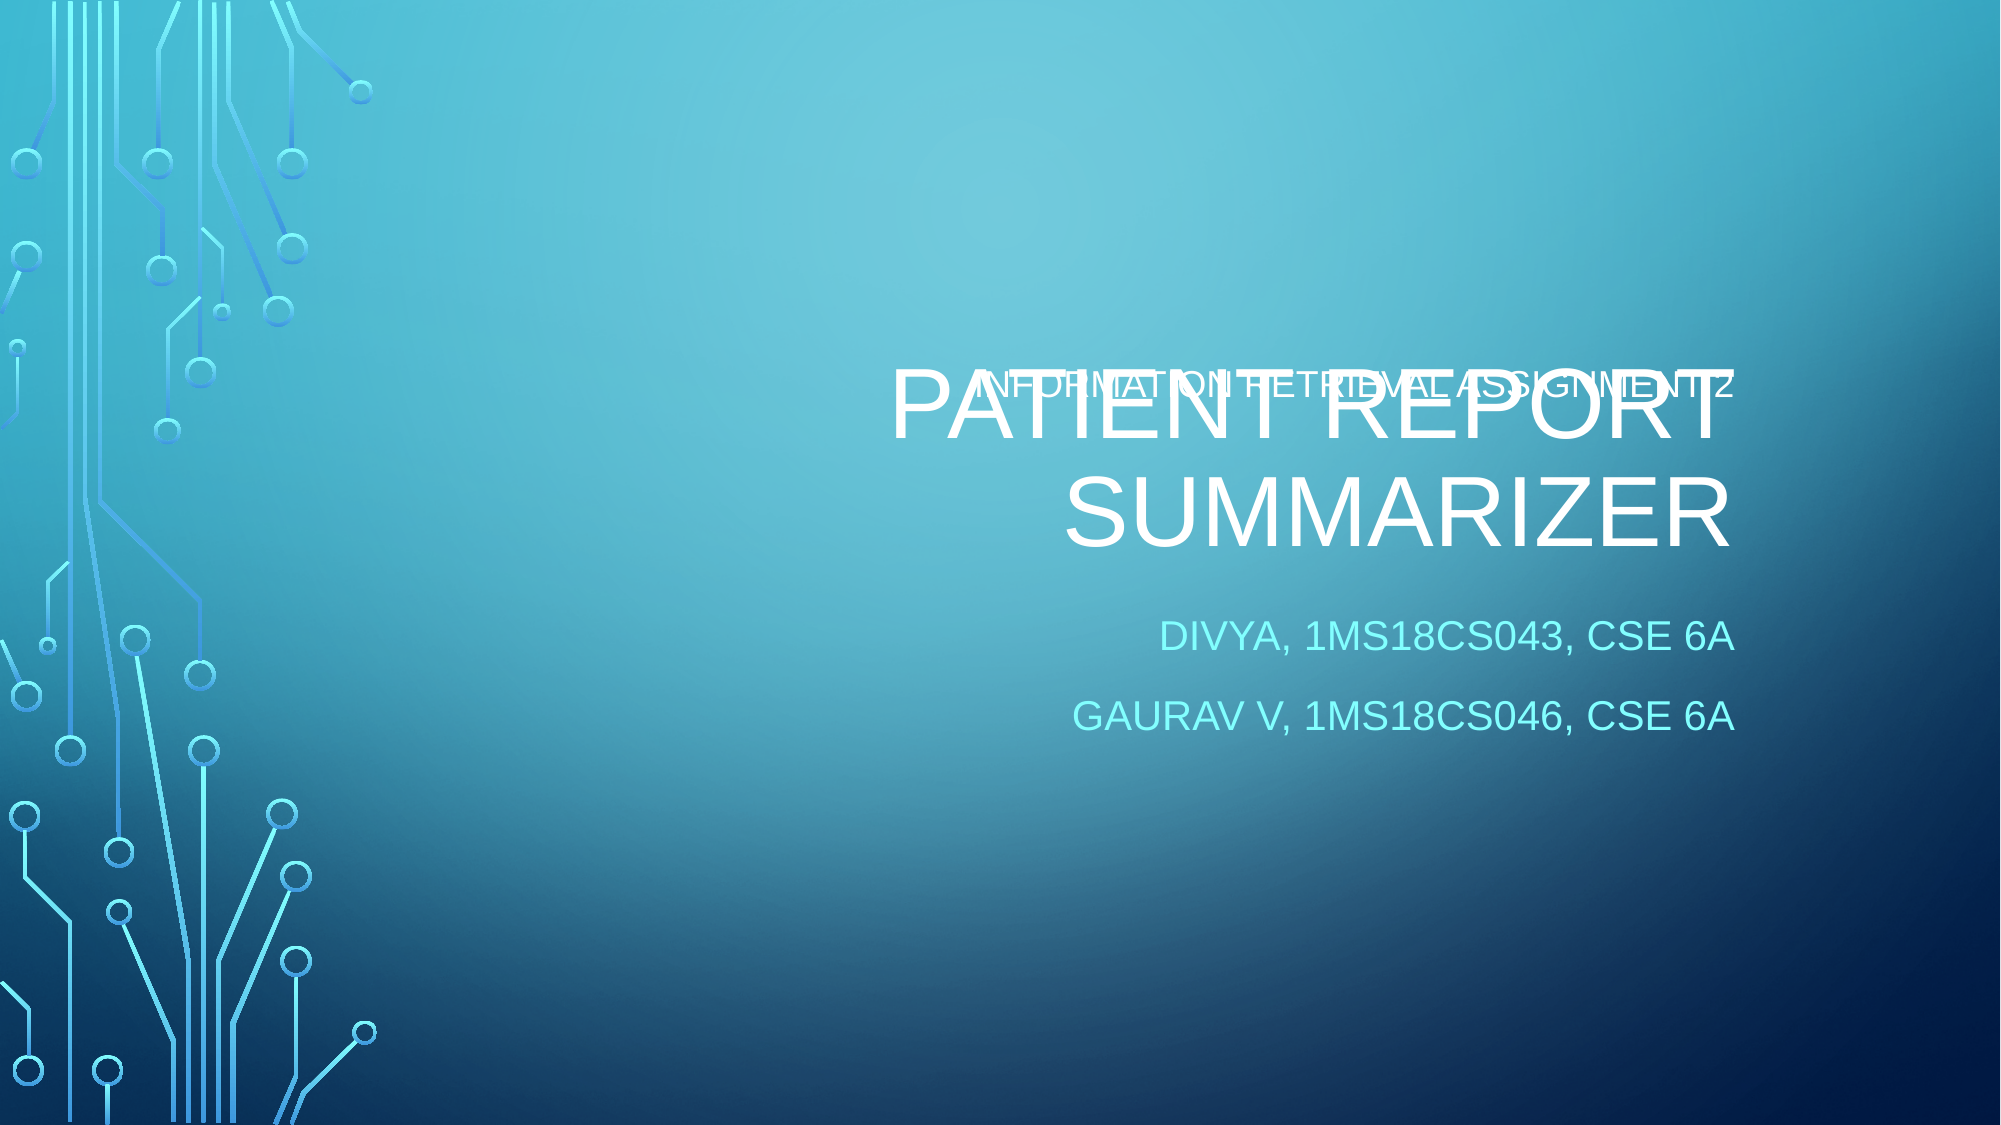

# Patient report summarizer
INFORMATION RETRIEVAL ASSIGNMENT 2
Divya, 1ms18cs043, CSE 6A
Gaurav v, 1ms18cs046, CSE 6A